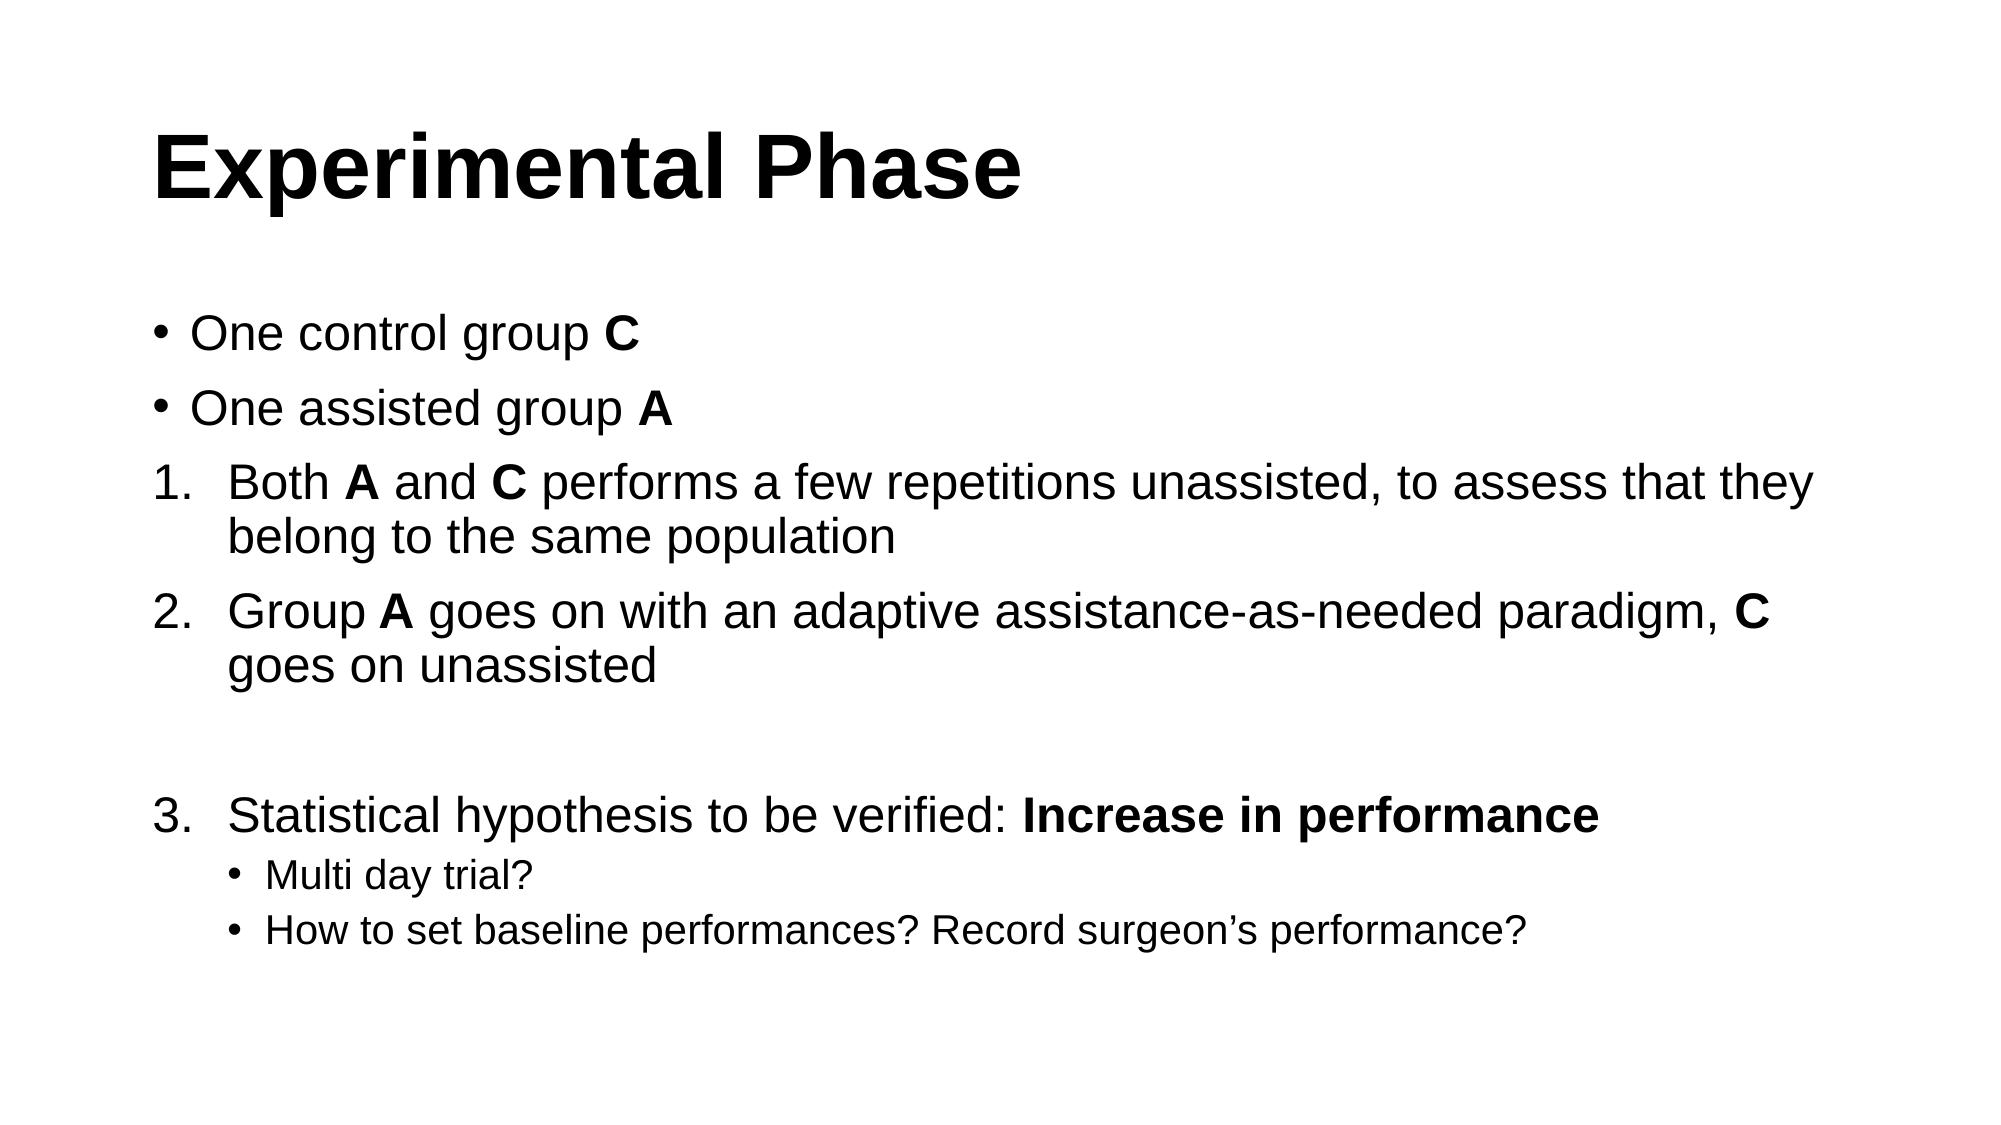

# Experimental Phase
One control group C
One assisted group A
Both A and C performs a few repetitions unassisted, to assess that they belong to the same population
Group A goes on with an adaptive assistance-as-needed paradigm, C goes on unassisted

Statistical hypothesis to be verified: Increase in performance
Multi day trial?
How to set baseline performances? Record surgeon’s performance?